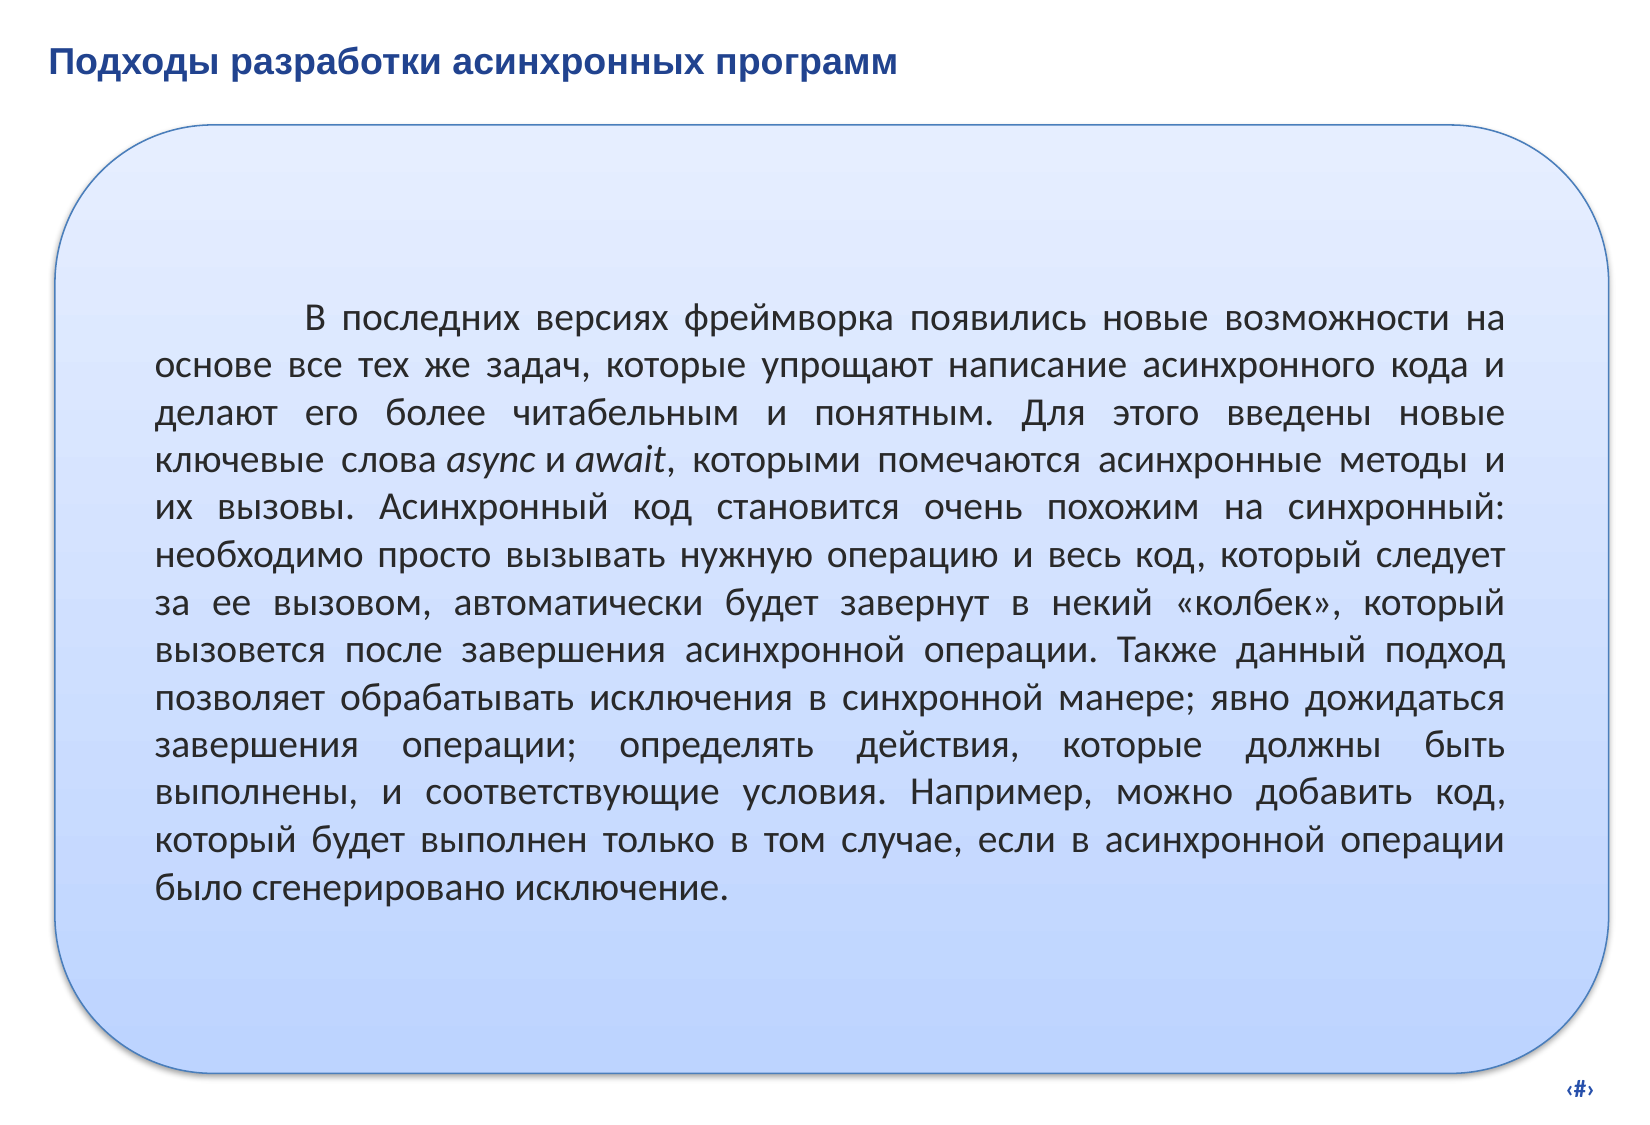

# Подходы разработки асинхронных программ

		В последних версиях фреймворка появились новые возможности на основе все тех же задач, которые упрощают написание асинхронного кода и делают его более читабельным и понятным. Для этого введены новые ключевые слова async и await, которыми помечаются асинхронные методы и их вызовы. Асинхронный код становится очень похожим на синхронный: необходимо просто вызывать нужную операцию и весь код, который следует за ее вызовом, автоматически будет завернут в некий «колбек», который вызовется после завершения асинхронной операции. Также данный подход позволяет обрабатывать исключения в синхронной манере; явно дожидаться завершения операции; определять действия, которые должны быть выполнены, и соответствующие условия. Например, можно добавить код, который будет выполнен только в том случае, если в асинхронной операции было сгенерировано исключение.